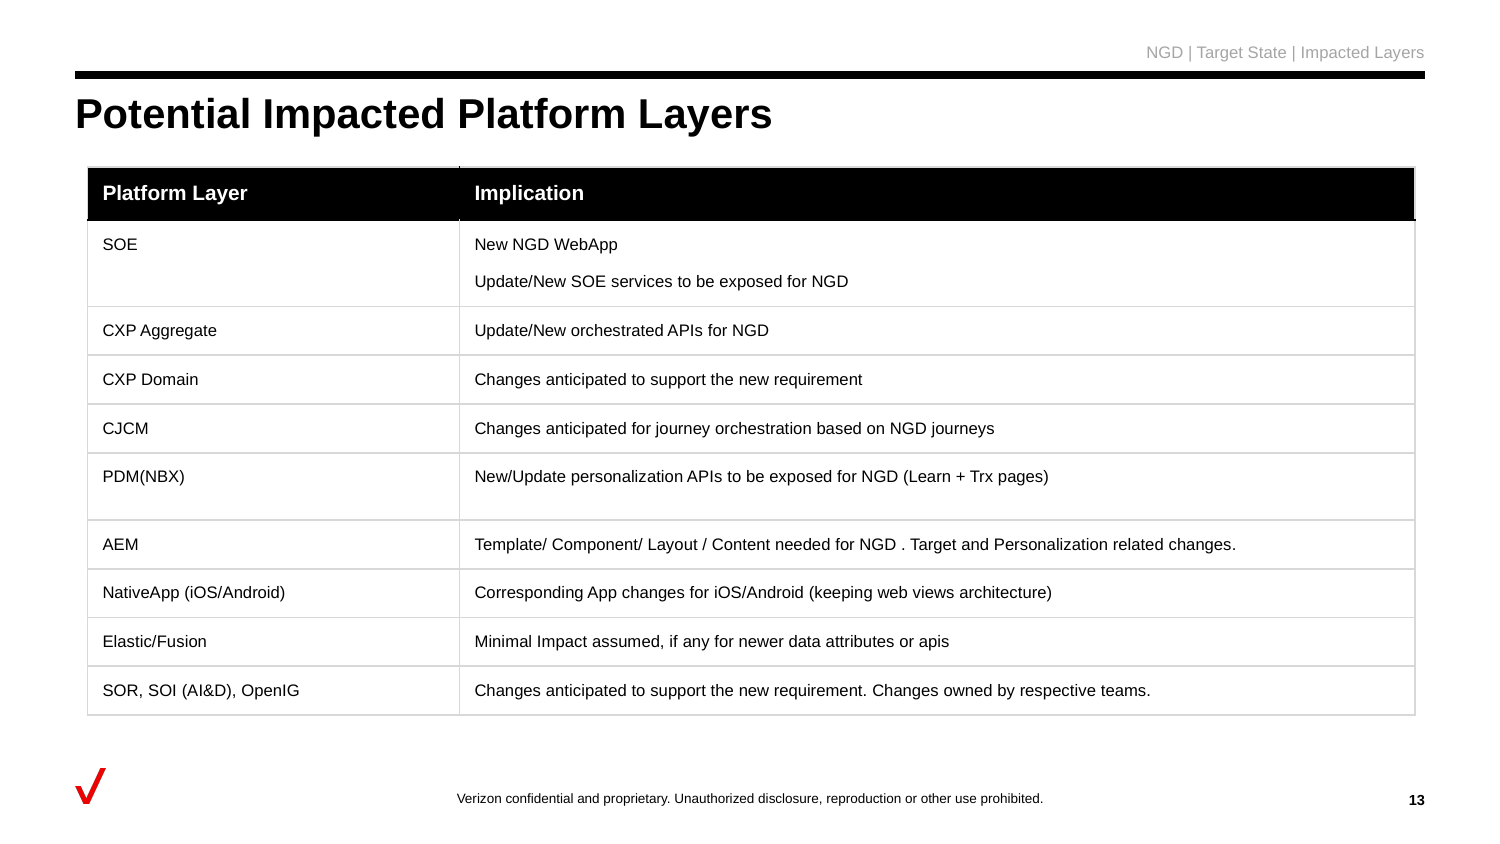

NGD | Target State | Impacted Layers
# Potential Impacted Platform Layers

| Platform Layer | Implication |
| --- | --- |
| SOE | New NGD WebApp Update/New SOE services to be exposed for NGD |
| CXP Aggregate | Update/New orchestrated APIs for NGD |
| CXP Domain | Changes anticipated to support the new requirement |
| CJCM | Changes anticipated for journey orchestration based on NGD journeys |
| PDM(NBX) | New/Update personalization APIs to be exposed for NGD (Learn + Trx pages) |
| AEM | Template/ Component/ Layout / Content needed for NGD . Target and Personalization related changes. |
| NativeApp (iOS/Android) | Corresponding App changes for iOS/Android (keeping web views architecture) |
| Elastic/Fusion | Minimal Impact assumed, if any for newer data attributes or apis |
| SOR, SOI (AI&D), OpenIG | Changes anticipated to support the new requirement. Changes owned by respective teams. |
13